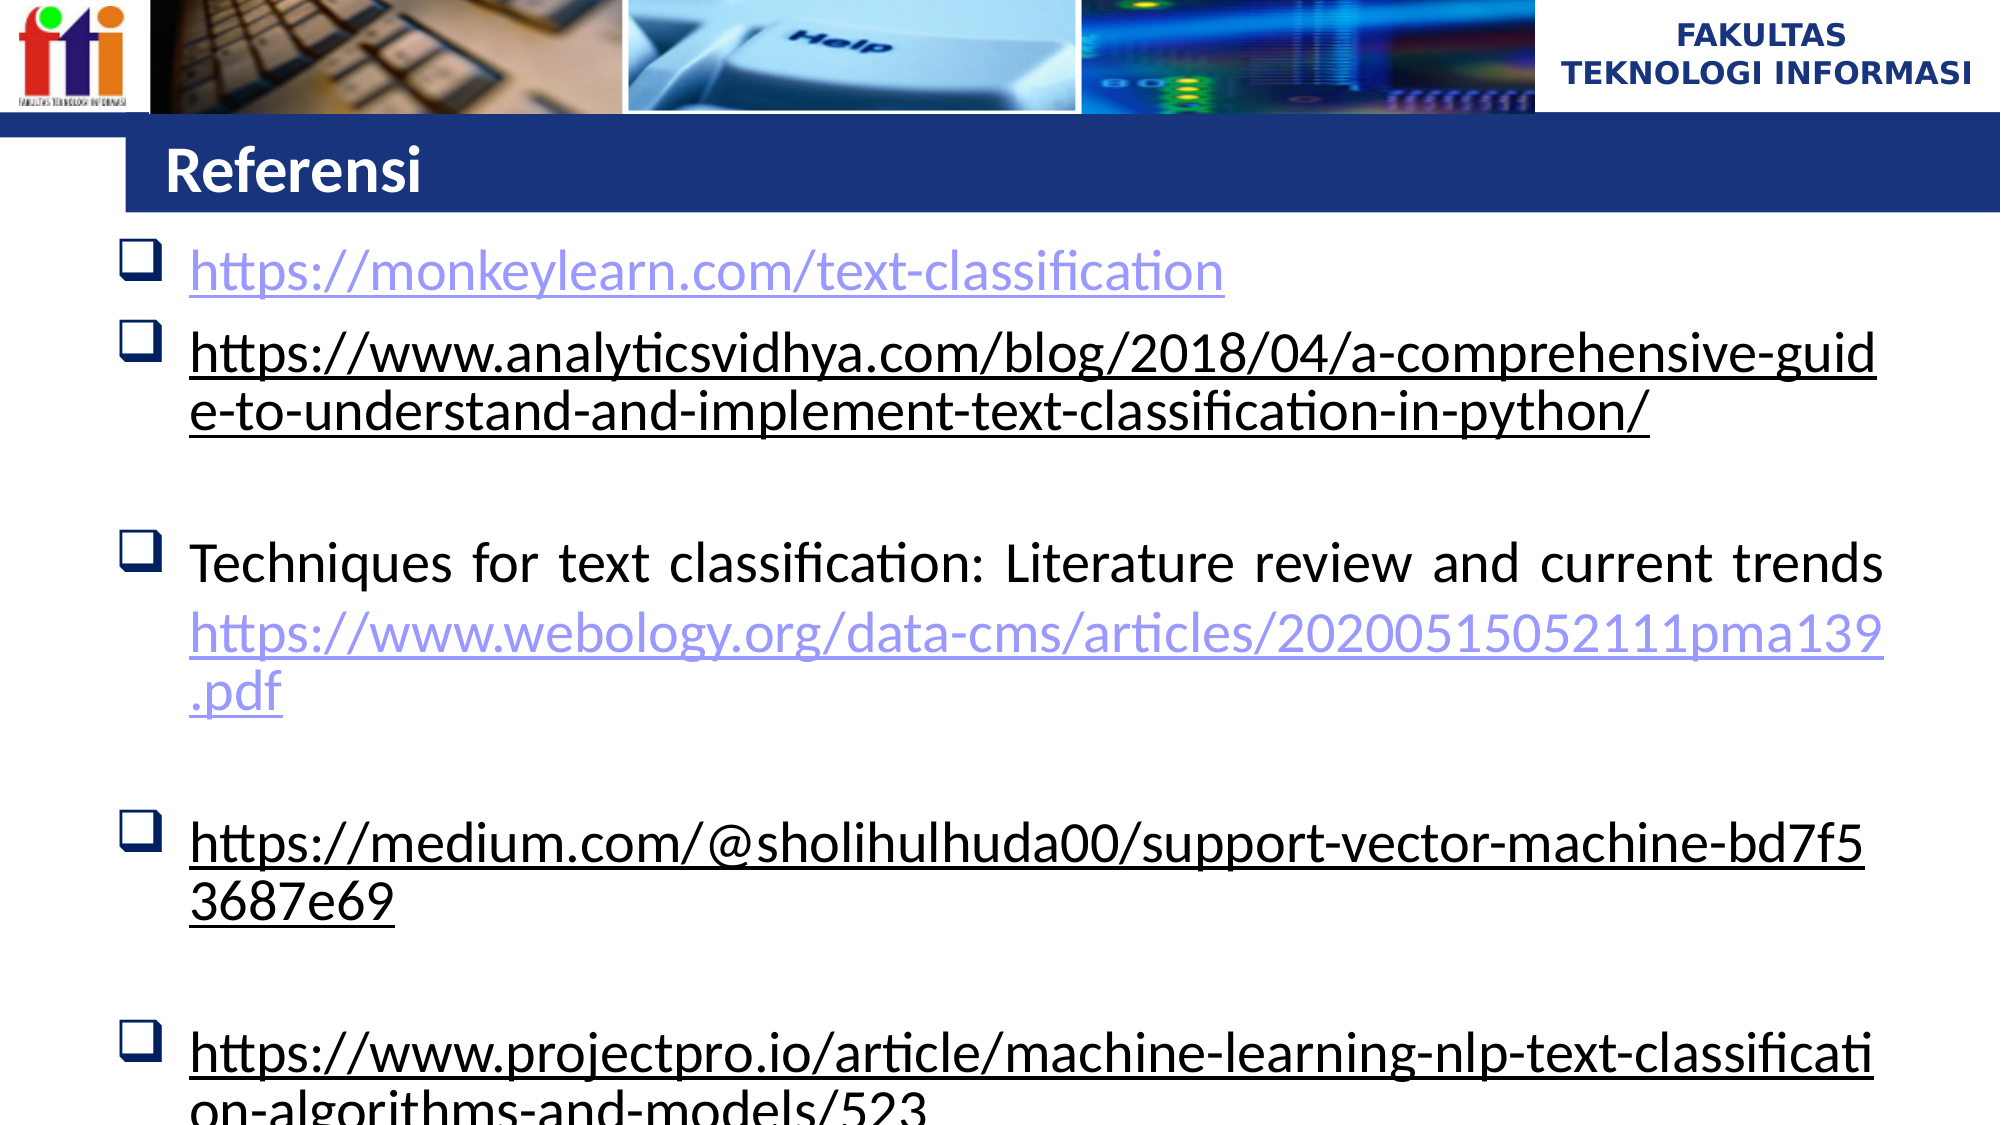

# Referensi
https://monkeylearn.com/text-classification
https://www.analyticsvidhya.com/blog/2018/04/a-comprehensive-guide-to-understand-and-implement-text-classification-in-python/
Techniques for text classification: Literature review and current trends https://www.webology.org/data-cms/articles/20200515052111pma139.pdf
https://medium.com/@sholihulhuda00/support-vector-machine-bd7f53687e69
https://www.projectpro.io/article/machine-learning-nlp-text-classification-algorithms-and-models/523